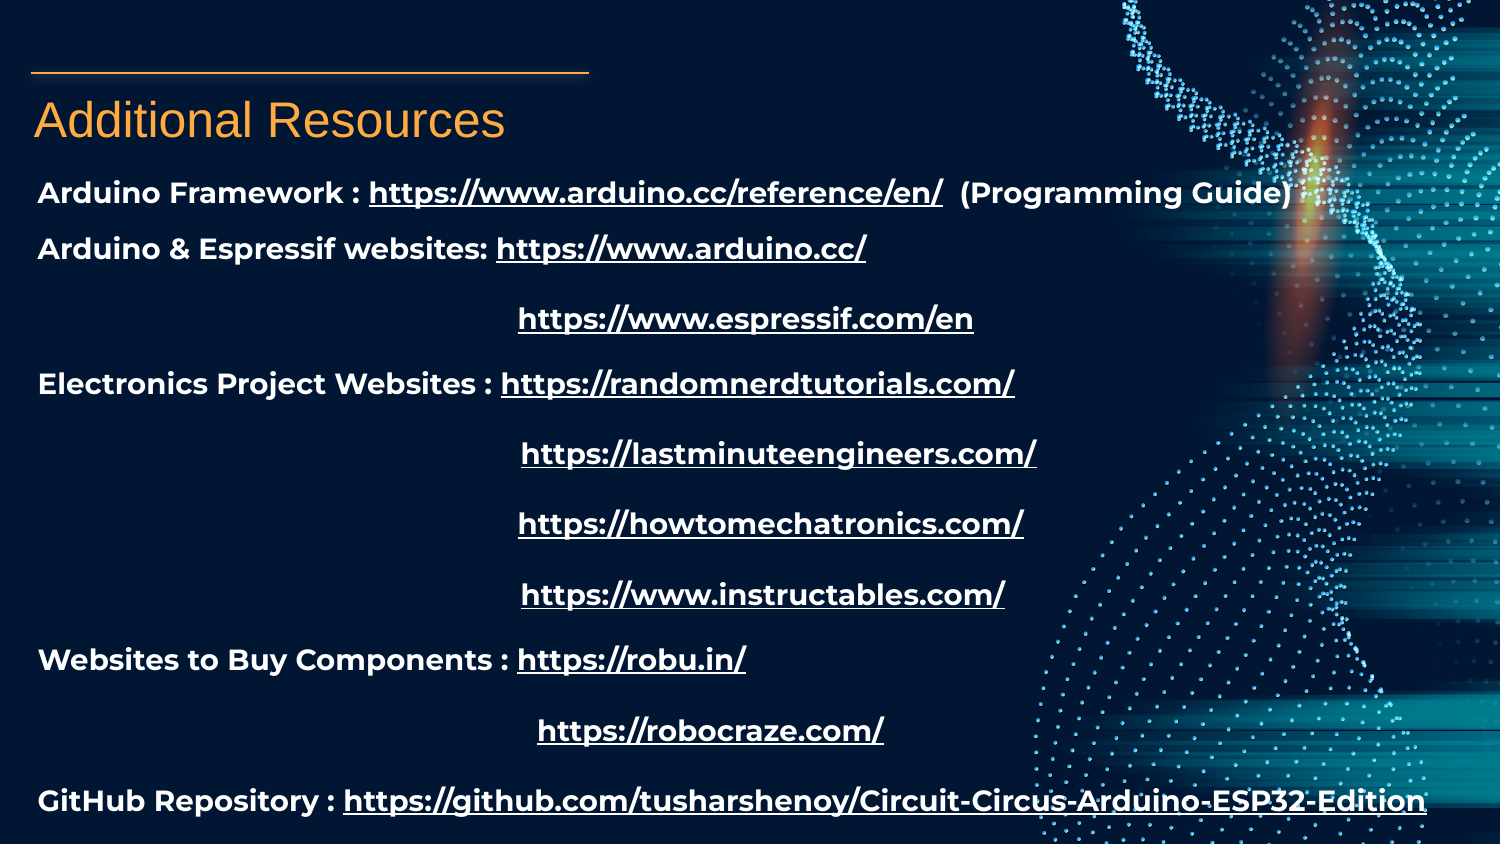

# Additional Resources
Arduino Framework : https://www.arduino.cc/reference/en/  (Programming Guide)
Arduino & Espressif websites: https://www.arduino.cc/

 	                                        https://www.espressif.com/en
Electronics Project Websites : https://randomnerdtutorials.com/

			    https://lastminuteengineers.com/

 	                                        https://howtomechatronics.com/

		  	    https://www.instructables.com/
Websites to Buy Components : https://robu.in/

 			      https://robocraze.com/

GitHub Repository : https://github.com/tusharshenoy/Circuit-Circus-Arduino-ESP32-Edition